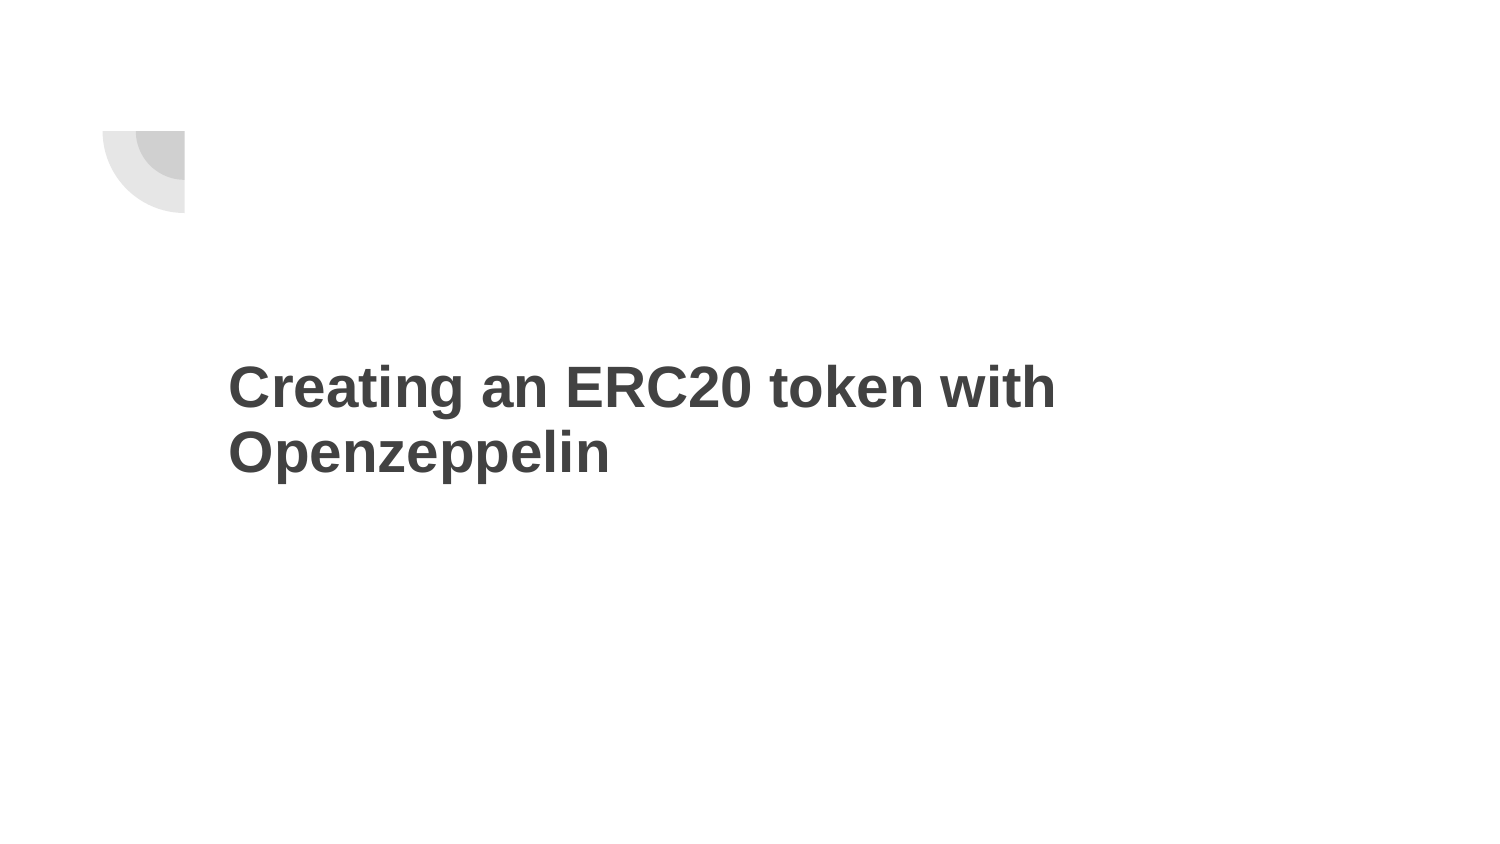

# Creating an ERC20 token with Openzeppelin